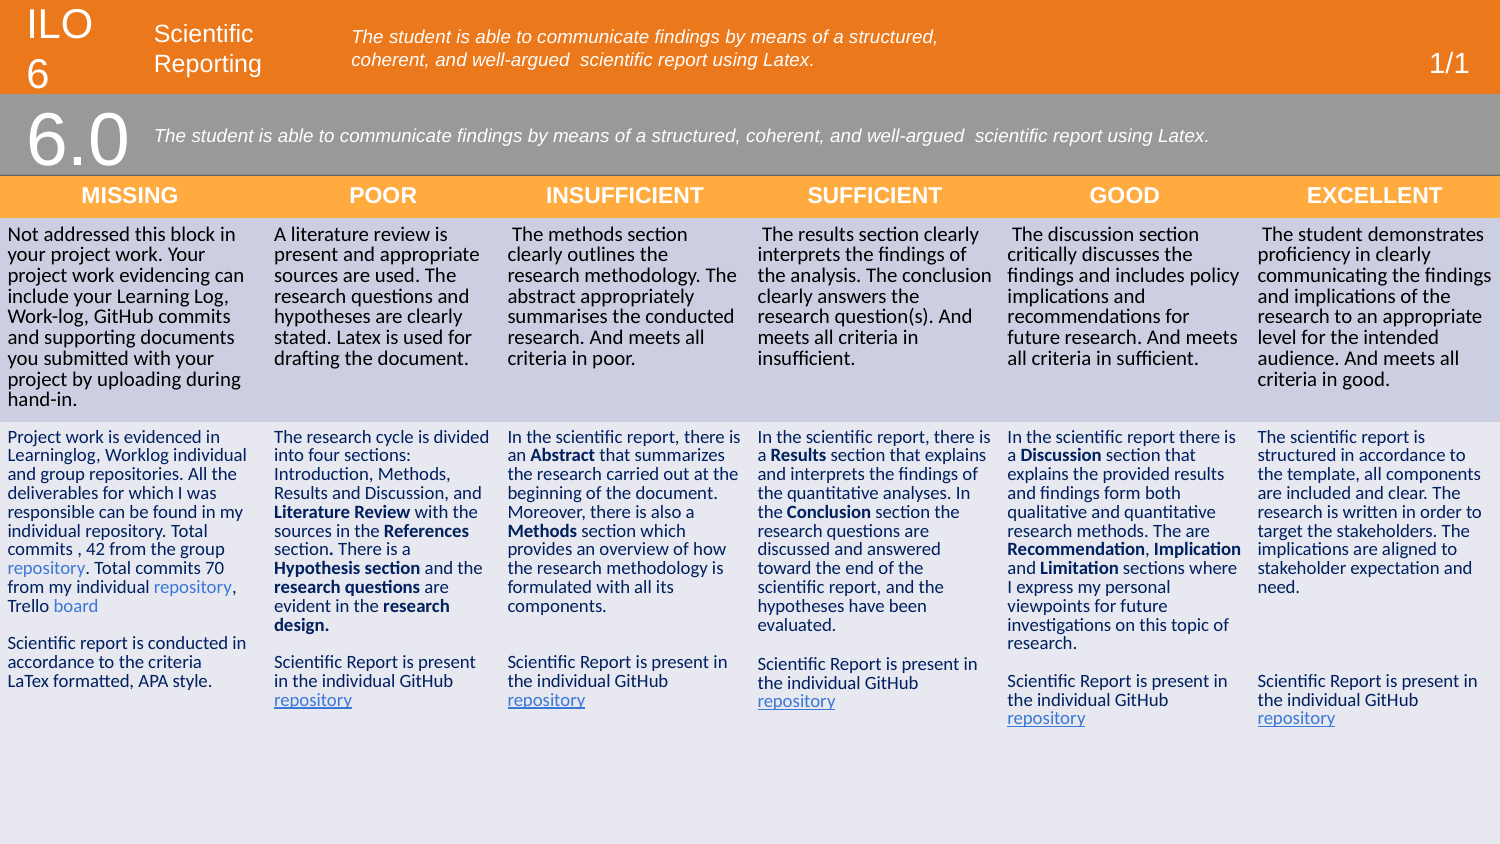

# ILO 6
Scientific Reporting
The student is able to communicate findings by means of a structured, coherent, and well-argued  scientific report using Latex.
1/1
6.0
The student is able to communicate findings by means of a structured, coherent, and well-argued  scientific report using Latex.
| MISSING | POOR | INSUFFICIENT | SUFFICIENT | GOOD | EXCELLENT |
| --- | --- | --- | --- | --- | --- |
| Not addressed this block in your project work. Your project work evidencing can include your Learning Log, Work-log, GitHub commits and supporting documents you submitted with your project by uploading during hand-in. | A literature review is present and appropriate sources are used. The research questions and hypotheses are clearly stated. Latex is used for drafting the document. | The methods section clearly outlines the research methodology. The abstract appropriately summarises the conducted research. And meets all criteria in poor. | The results section clearly interprets the findings of the analysis. The conclusion clearly answers the research question(s). And meets all criteria in insufficient. | The discussion section critically discusses the findings and includes policy implications and recommendations for future research. And meets all criteria in sufficient. | The student demonstrates proficiency in clearly communicating the findings and implications of the research to an appropriate level for the intended audience. And meets all criteria in good. |
| Project work is evidenced in Learninglog, Worklog individual and group repositories. All the deliverables for which I was responsible can be found in my individual repository. Total commits , 42 from the group repository. Total commits 70 from my individual repository, Trello board Scientific report is conducted in accordance to the criteria LaTex formatted, APA style. | The research cycle is divided into four sections: Introduction, Methods, Results and Discussion, and Literature Review with the sources in the References section. There is a Hypothesis section and the research questions are evident in the research design. Scientific Report is present in the individual GitHub repository | In the scientific report, there is an Abstract that summarizes the research carried out at the beginning of the document. Moreover, there is also a Methods section which provides an overview of how the research methodology is formulated with all its components. Scientific Report is present in the individual GitHub repository | In the scientific report, there is a Results section that explains and interprets the findings of the quantitative analyses. In the Conclusion section the research questions are discussed and answered toward the end of the scientific report, and the hypotheses have been evaluated. Scientific Report is present in the individual GitHub repository | In the scientific report there is a Discussion section that explains the provided results and findings form both qualitative and quantitative research methods. The are Recommendation, Implication and Limitation sections where I express my personal viewpoints for future investigations on this topic of research. Scientific Report is present in the individual GitHub repository | The scientific report is structured in accordance to the template, all components are included and clear. The research is written in order to target the stakeholders. The implications are aligned to stakeholder expectation and need. Scientific Report is present in the individual GitHub repository |
Show your best examples, do not go overboard, add in short description, you are free to alter this layout (or add slides per evidence) to suit your needs. Just be sure that it is clear.